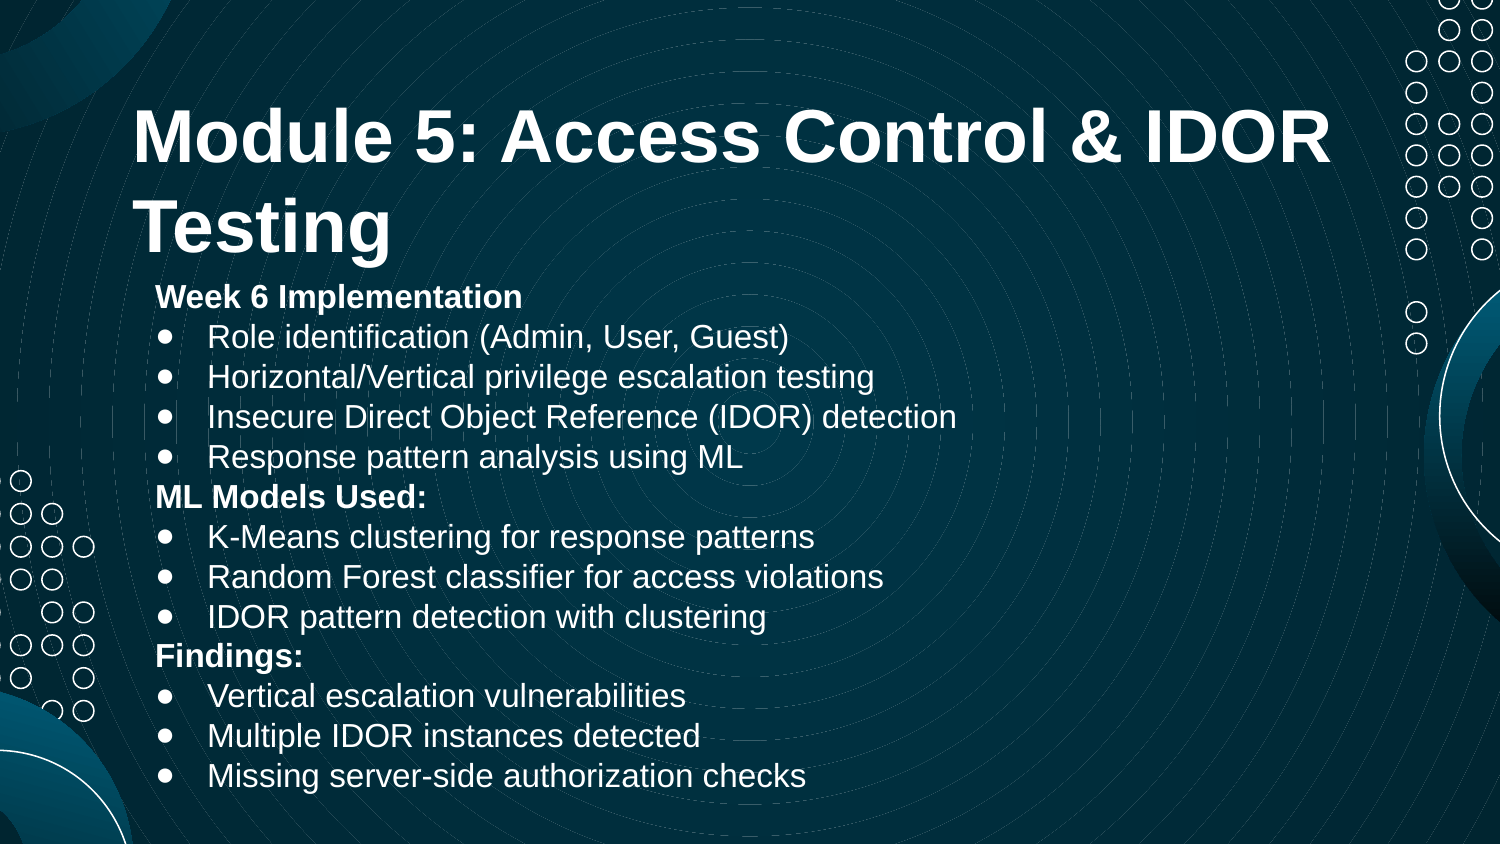

# Module 5: Access Control & IDOR Testing
Week 6 Implementation
Role identification (Admin, User, Guest)
Horizontal/Vertical privilege escalation testing
Insecure Direct Object Reference (IDOR) detection
Response pattern analysis using ML
ML Models Used:
K-Means clustering for response patterns
Random Forest classifier for access violations
IDOR pattern detection with clustering
Findings:
Vertical escalation vulnerabilities
Multiple IDOR instances detected
Missing server-side authorization checks